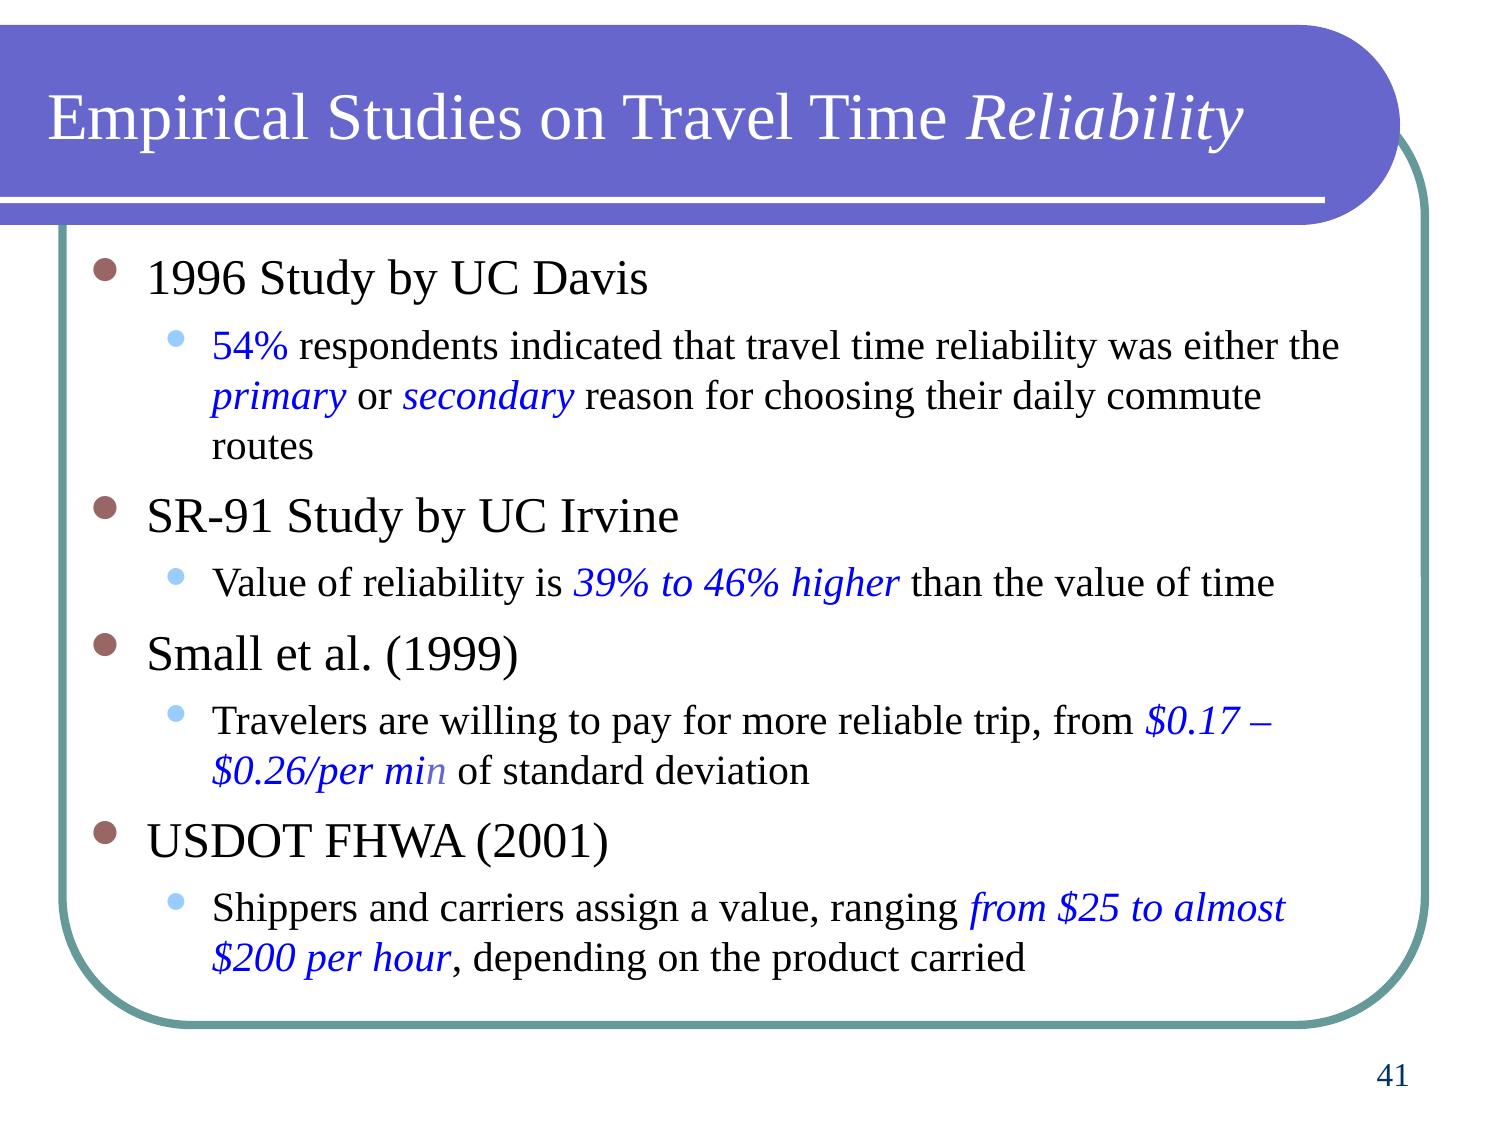

Empirical Studies on Travel Time Reliability
1996 Study by UC Davis
54% respondents indicated that travel time reliability was either the primary or secondary reason for choosing their daily commute routes
SR-91 Study by UC Irvine
Value of reliability is 39% to 46% higher than the value of time
Small et al. (1999)
Travelers are willing to pay for more reliable trip, from $0.17 – $0.26/per min of standard deviation
USDOT FHWA (2001)
Shippers and carriers assign a value, ranging from $25 to almost $200 per hour, depending on the product carried
41